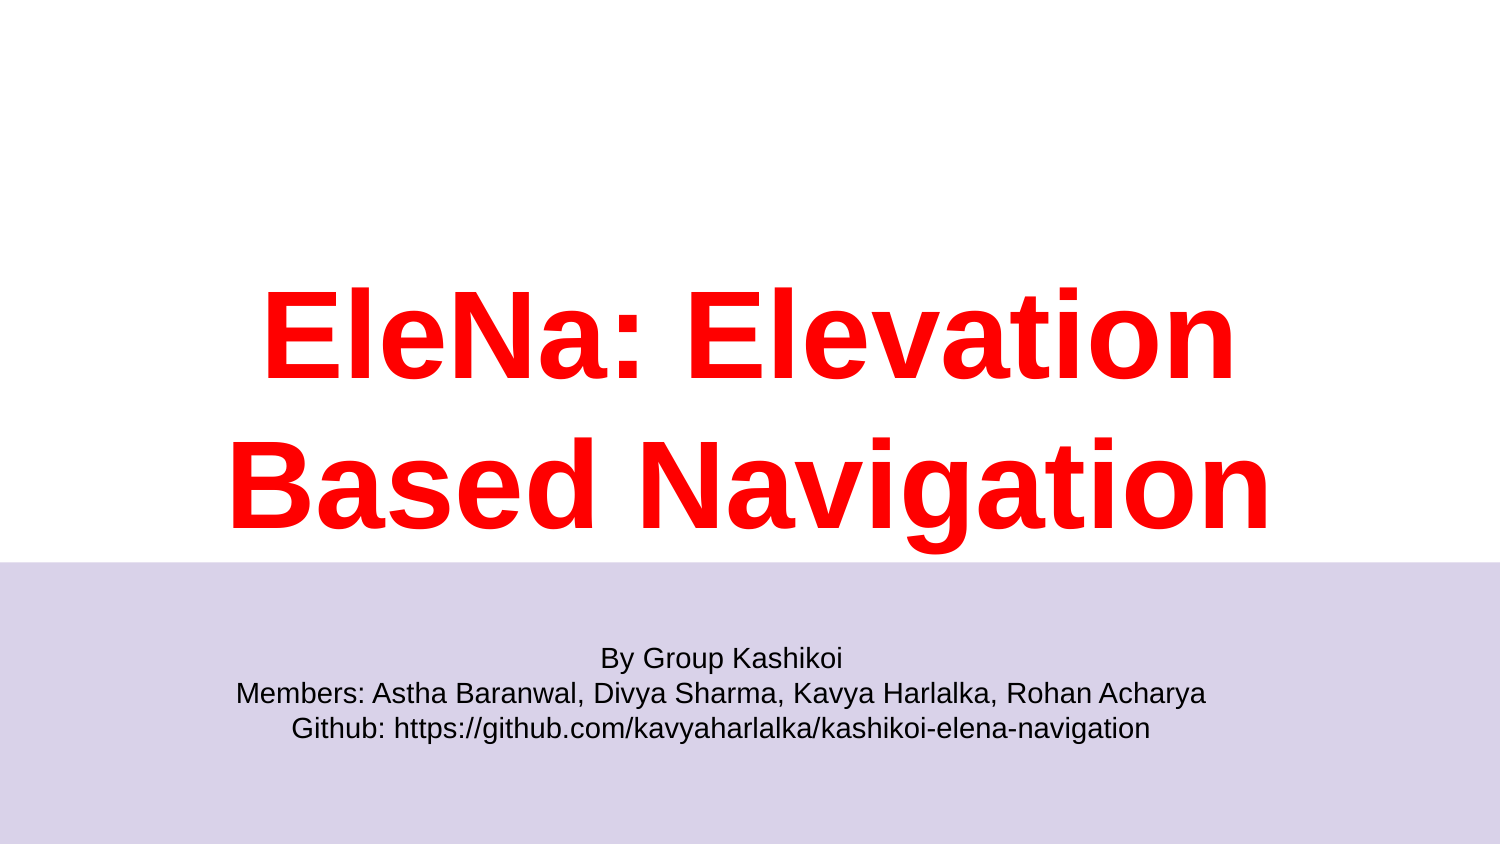

# EleNa: Elevation Based Navigation

By Group Kashikoi
Members: Astha Baranwal, Divya Sharma, Kavya Harlalka, Rohan Acharya
Github: https://github.com/kavyaharlalka/kashikoi-elena-navigation